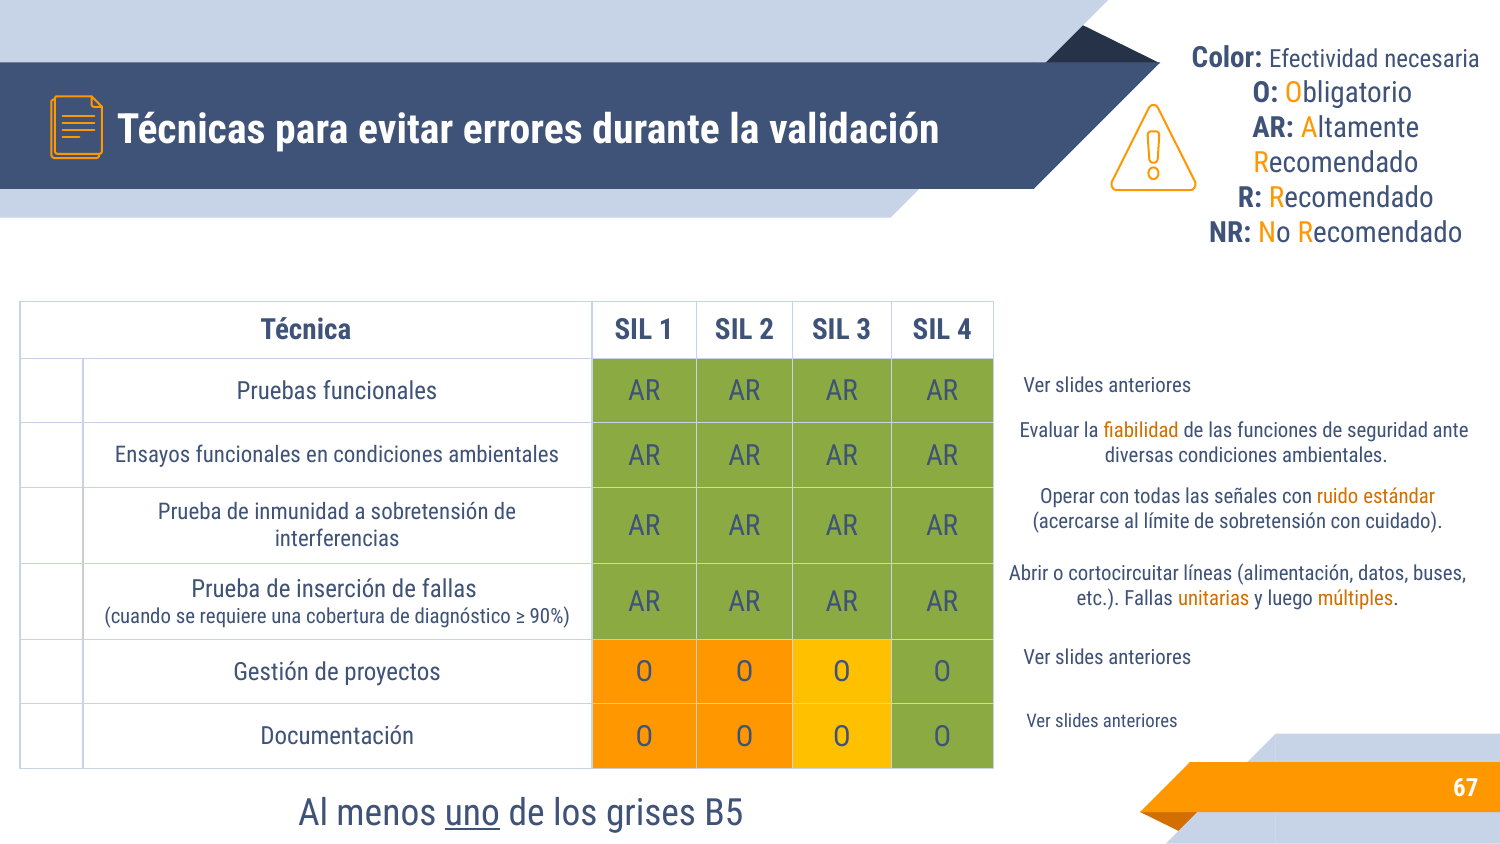

# Técnicas para evitar errores durante la validación
Color: Efectividad necesaria
O: Obligatorio
AR: Altamente Recomendado
R: Recomendado
NR: No Recomendado

| Técnica |  | SIL 1 | SIL 2 | SIL 3 | SIL 4 |
| --- | --- | --- | --- | --- | --- |
|  | Pruebas funcionales | AR | AR | AR | AR |
|  | Ensayos funcionales en condiciones ambientales | AR | AR | AR | AR |
|  | Prueba de inmunidad a sobretensión de interferencias | AR | AR | AR | AR |
|  | Prueba de inserción de fallas (cuando se requiere una cobertura de diagnóstico ≥ 90%) | AR | AR | AR | AR |
|  | Gestión de proyectos | O | O | O | O |
|  | Documentación | O | O | O | O |
Ver slides anteriores
Evaluar la fiabilidad de las funciones de seguridad ante  diversas condiciones ambientales.
Operar con todas las señales con ruido estándar (acercarse al límite de sobretensión con cuidado).
Abrir o cortocircuitar líneas (alimentación, datos, buses, etc.). Fallas unitarias y luego múltiples.
Ver slides anteriores
Ver slides anteriores
67
Al menos uno de los grises B5